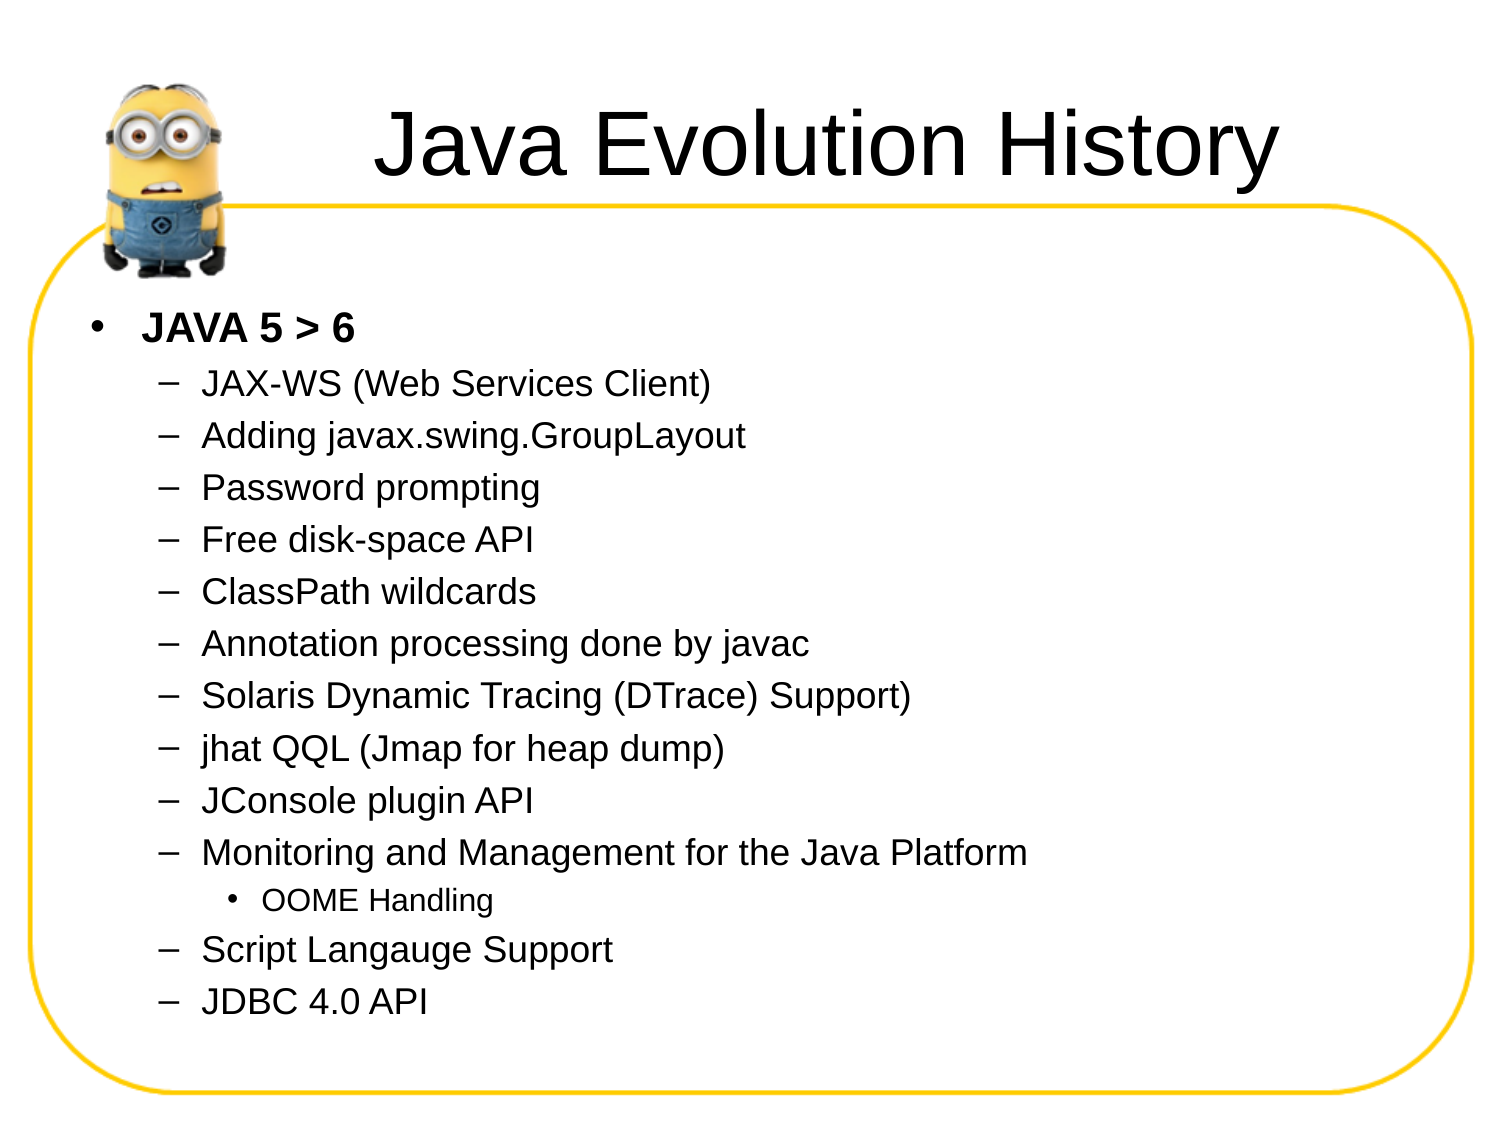

# Java Evolution History
JAVA 5 > 6
JAX-WS (Web Services Client)
Adding javax.swing.GroupLayout
Password prompting
Free disk-space API
ClassPath wildcards
Annotation processing done by javac
Solaris Dynamic Tracing (DTrace) Support)
jhat QQL (Jmap for heap dump)
JConsole plugin API
Monitoring and Management for the Java Platform
OOME Handling
Script Langauge Support
JDBC 4.0 API